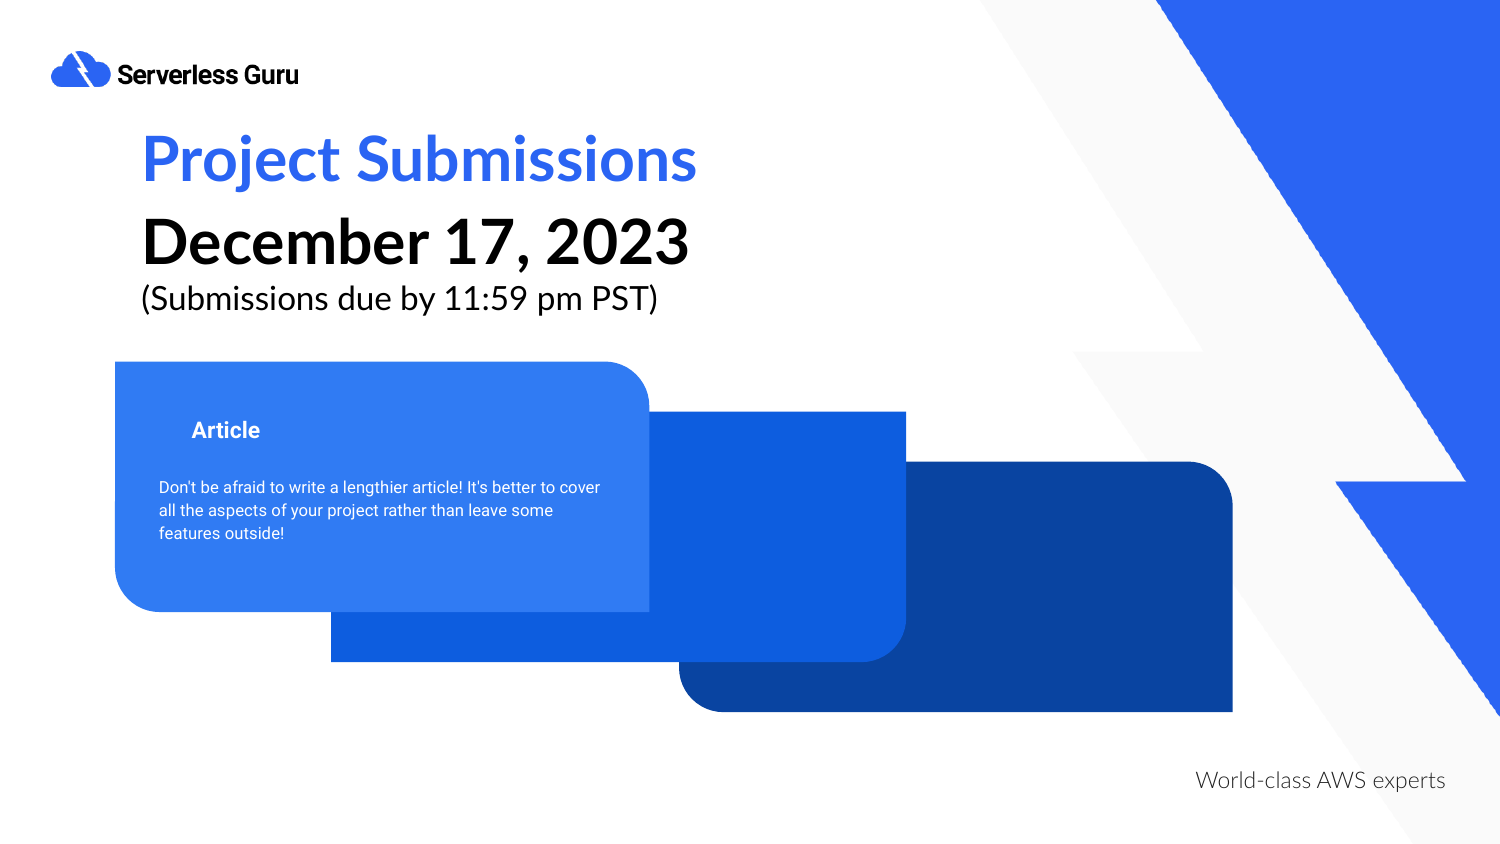

Project Submissions
# December 17, 2023 (Submissions due by 11:59 pm PST)

Article
Don't be afraid to write a lengthier article! It's better to cover all the aspects of your project rather than leave some features outside!

Demo Video